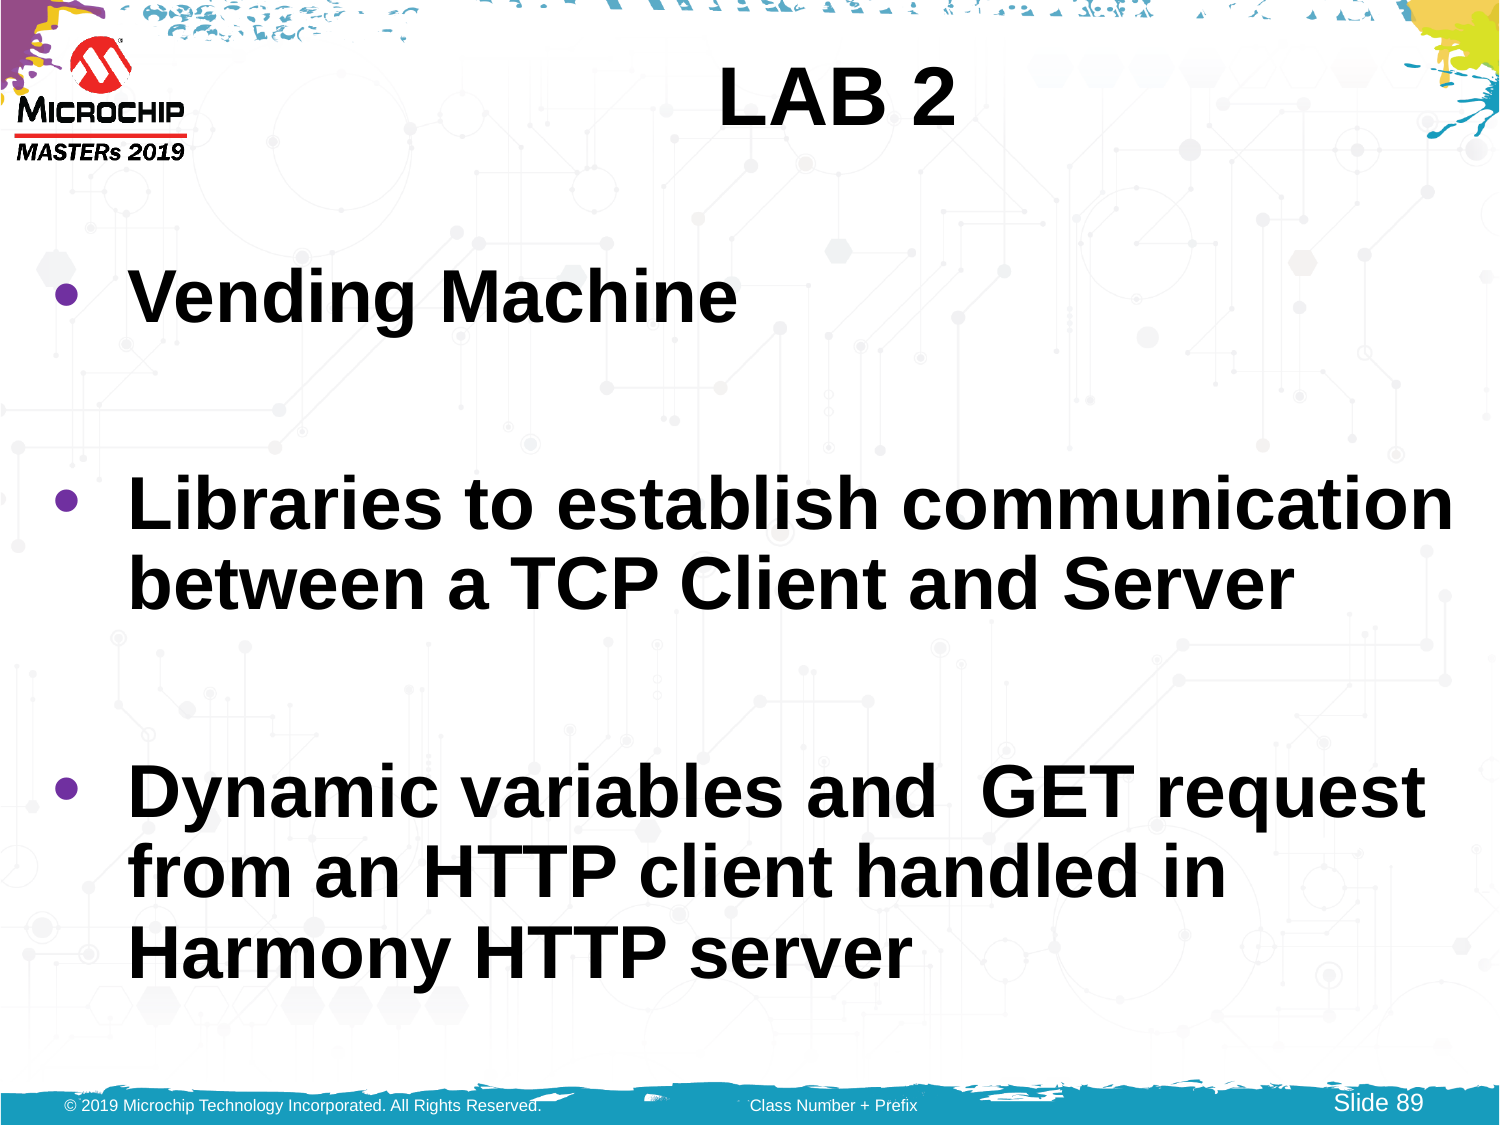

# LAB 2
Vending Machine

Libraries to establish communication between a TCP Client and Server

Dynamic variables and  GET request from an HTTP client handled in Harmony HTTP server